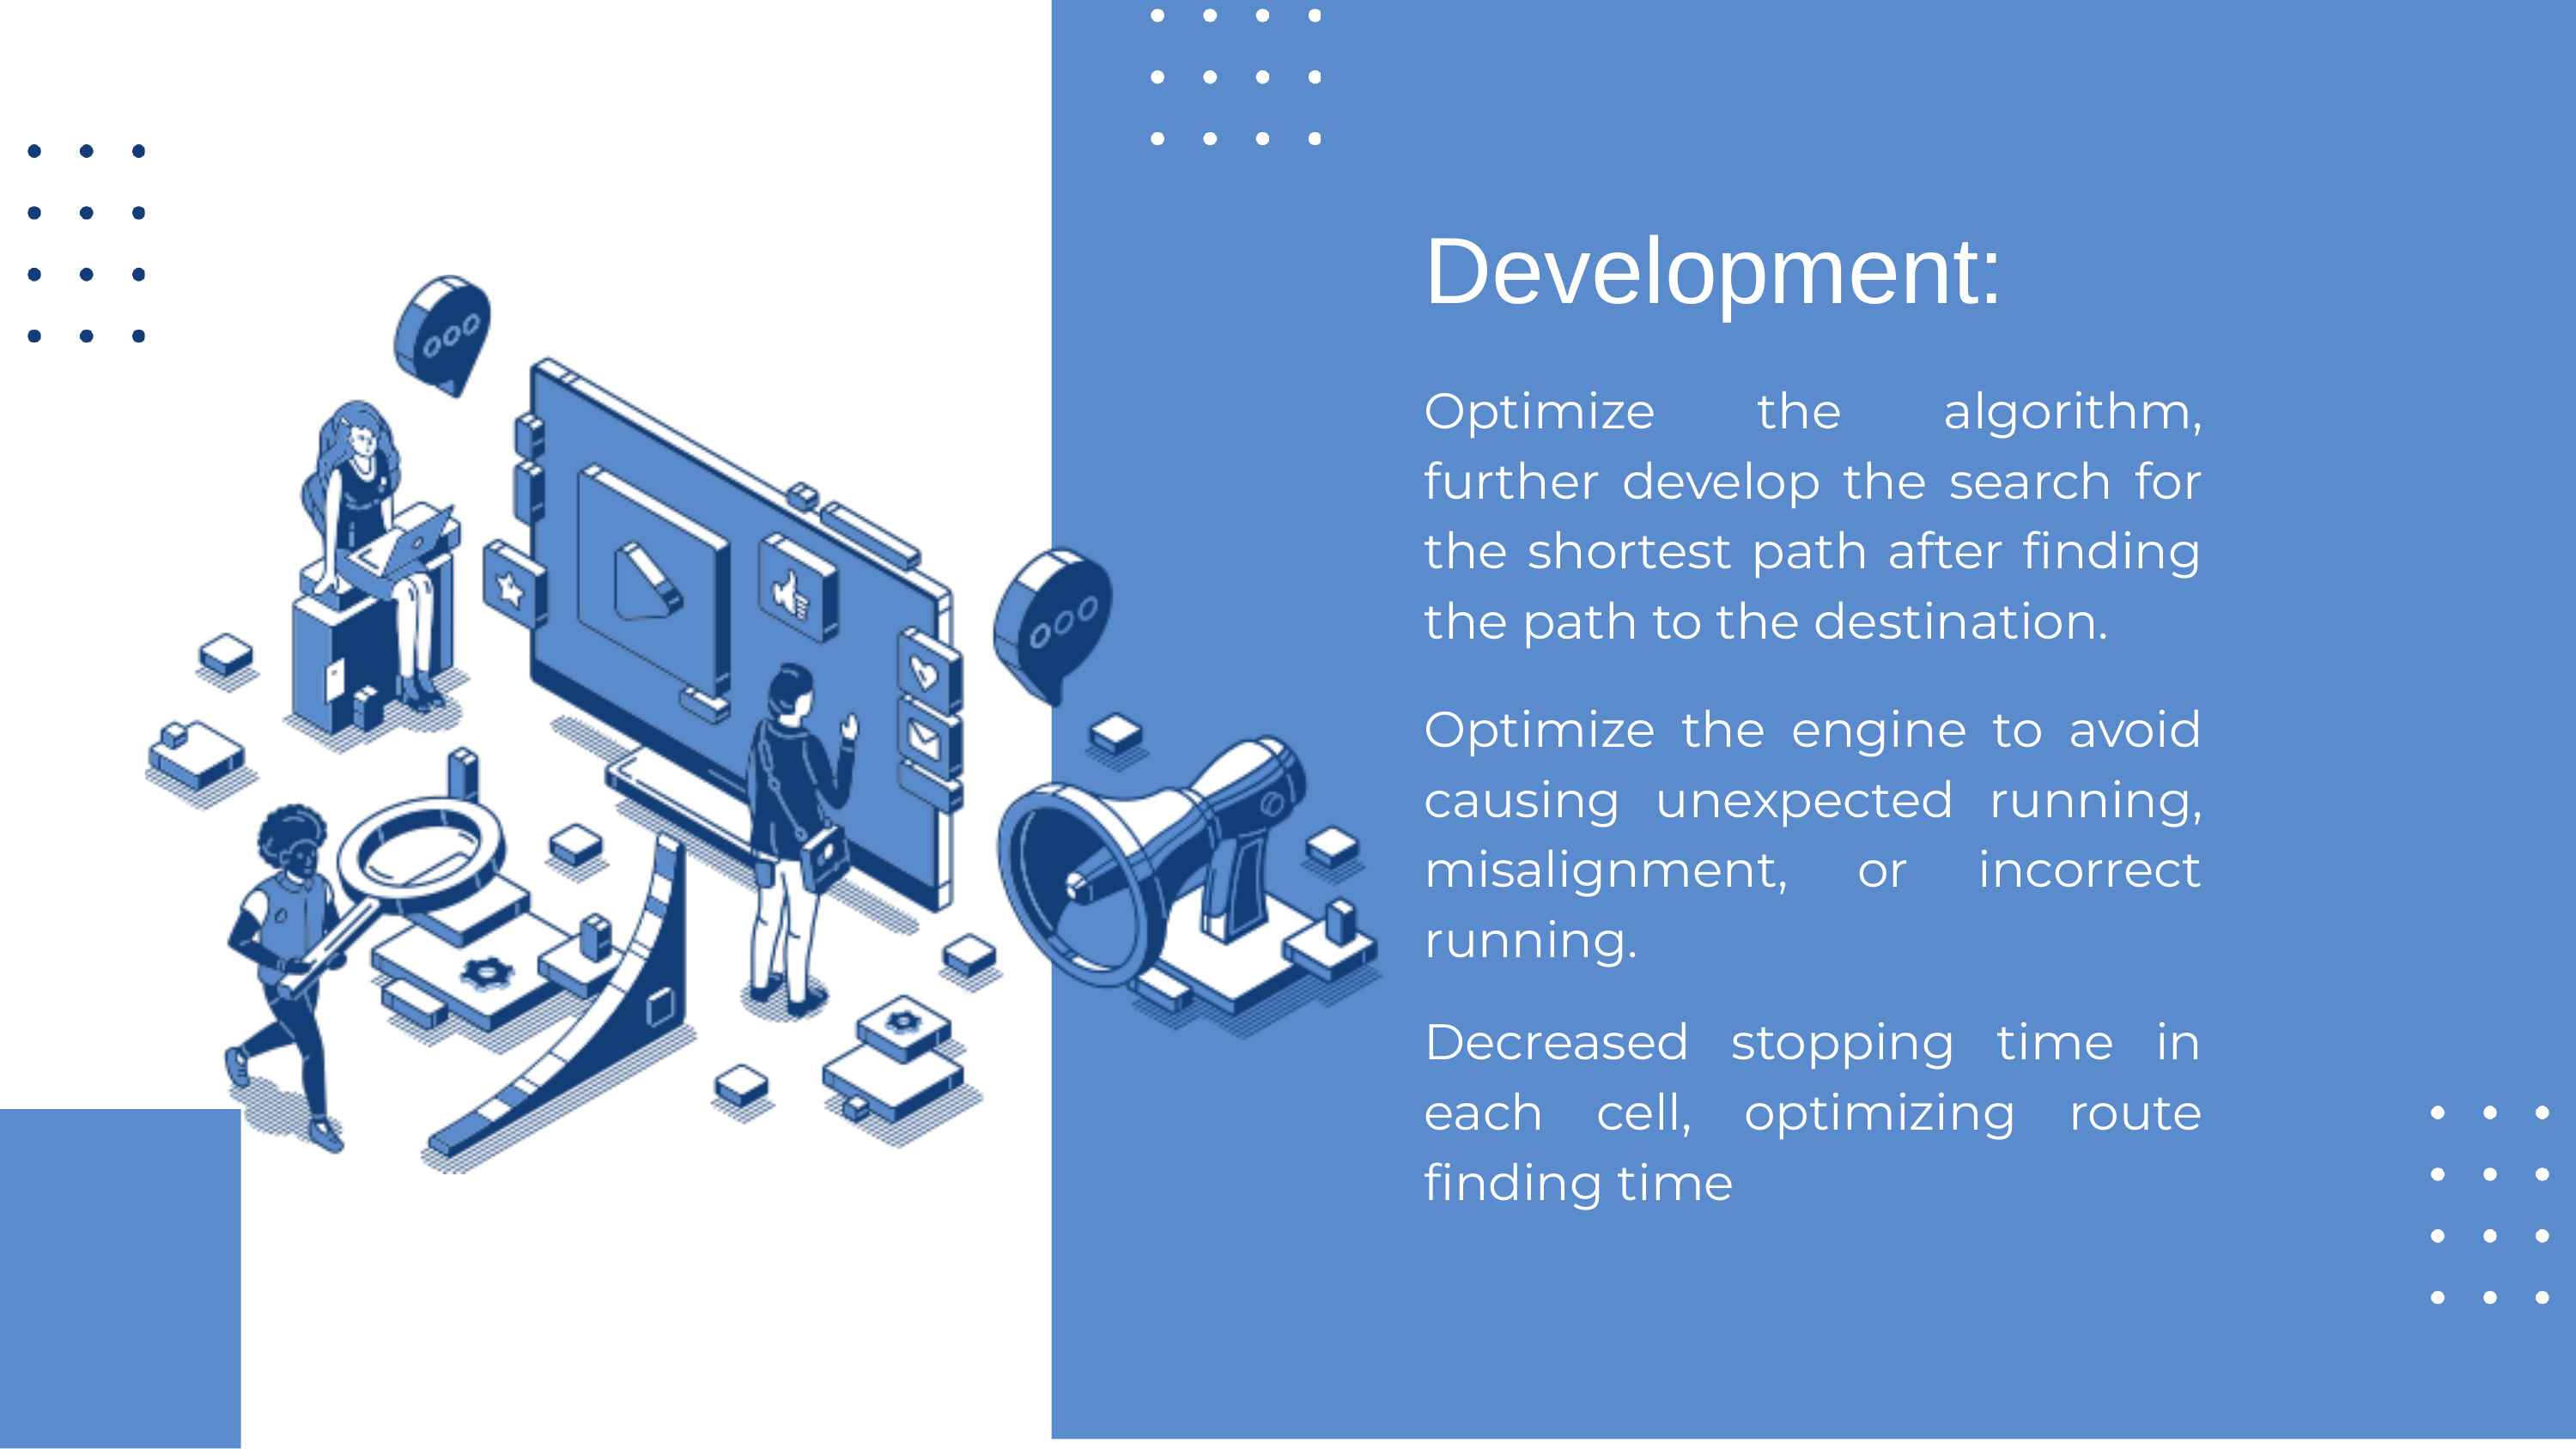

Development:

Optimize the algorithm, further develop the search for the shortest path after finding the path to the destination.
Optimize the engine to avoid causing unexpected running, misalignment, or incorrect running.
Decreased stopping time in each cell, optimizing route finding time